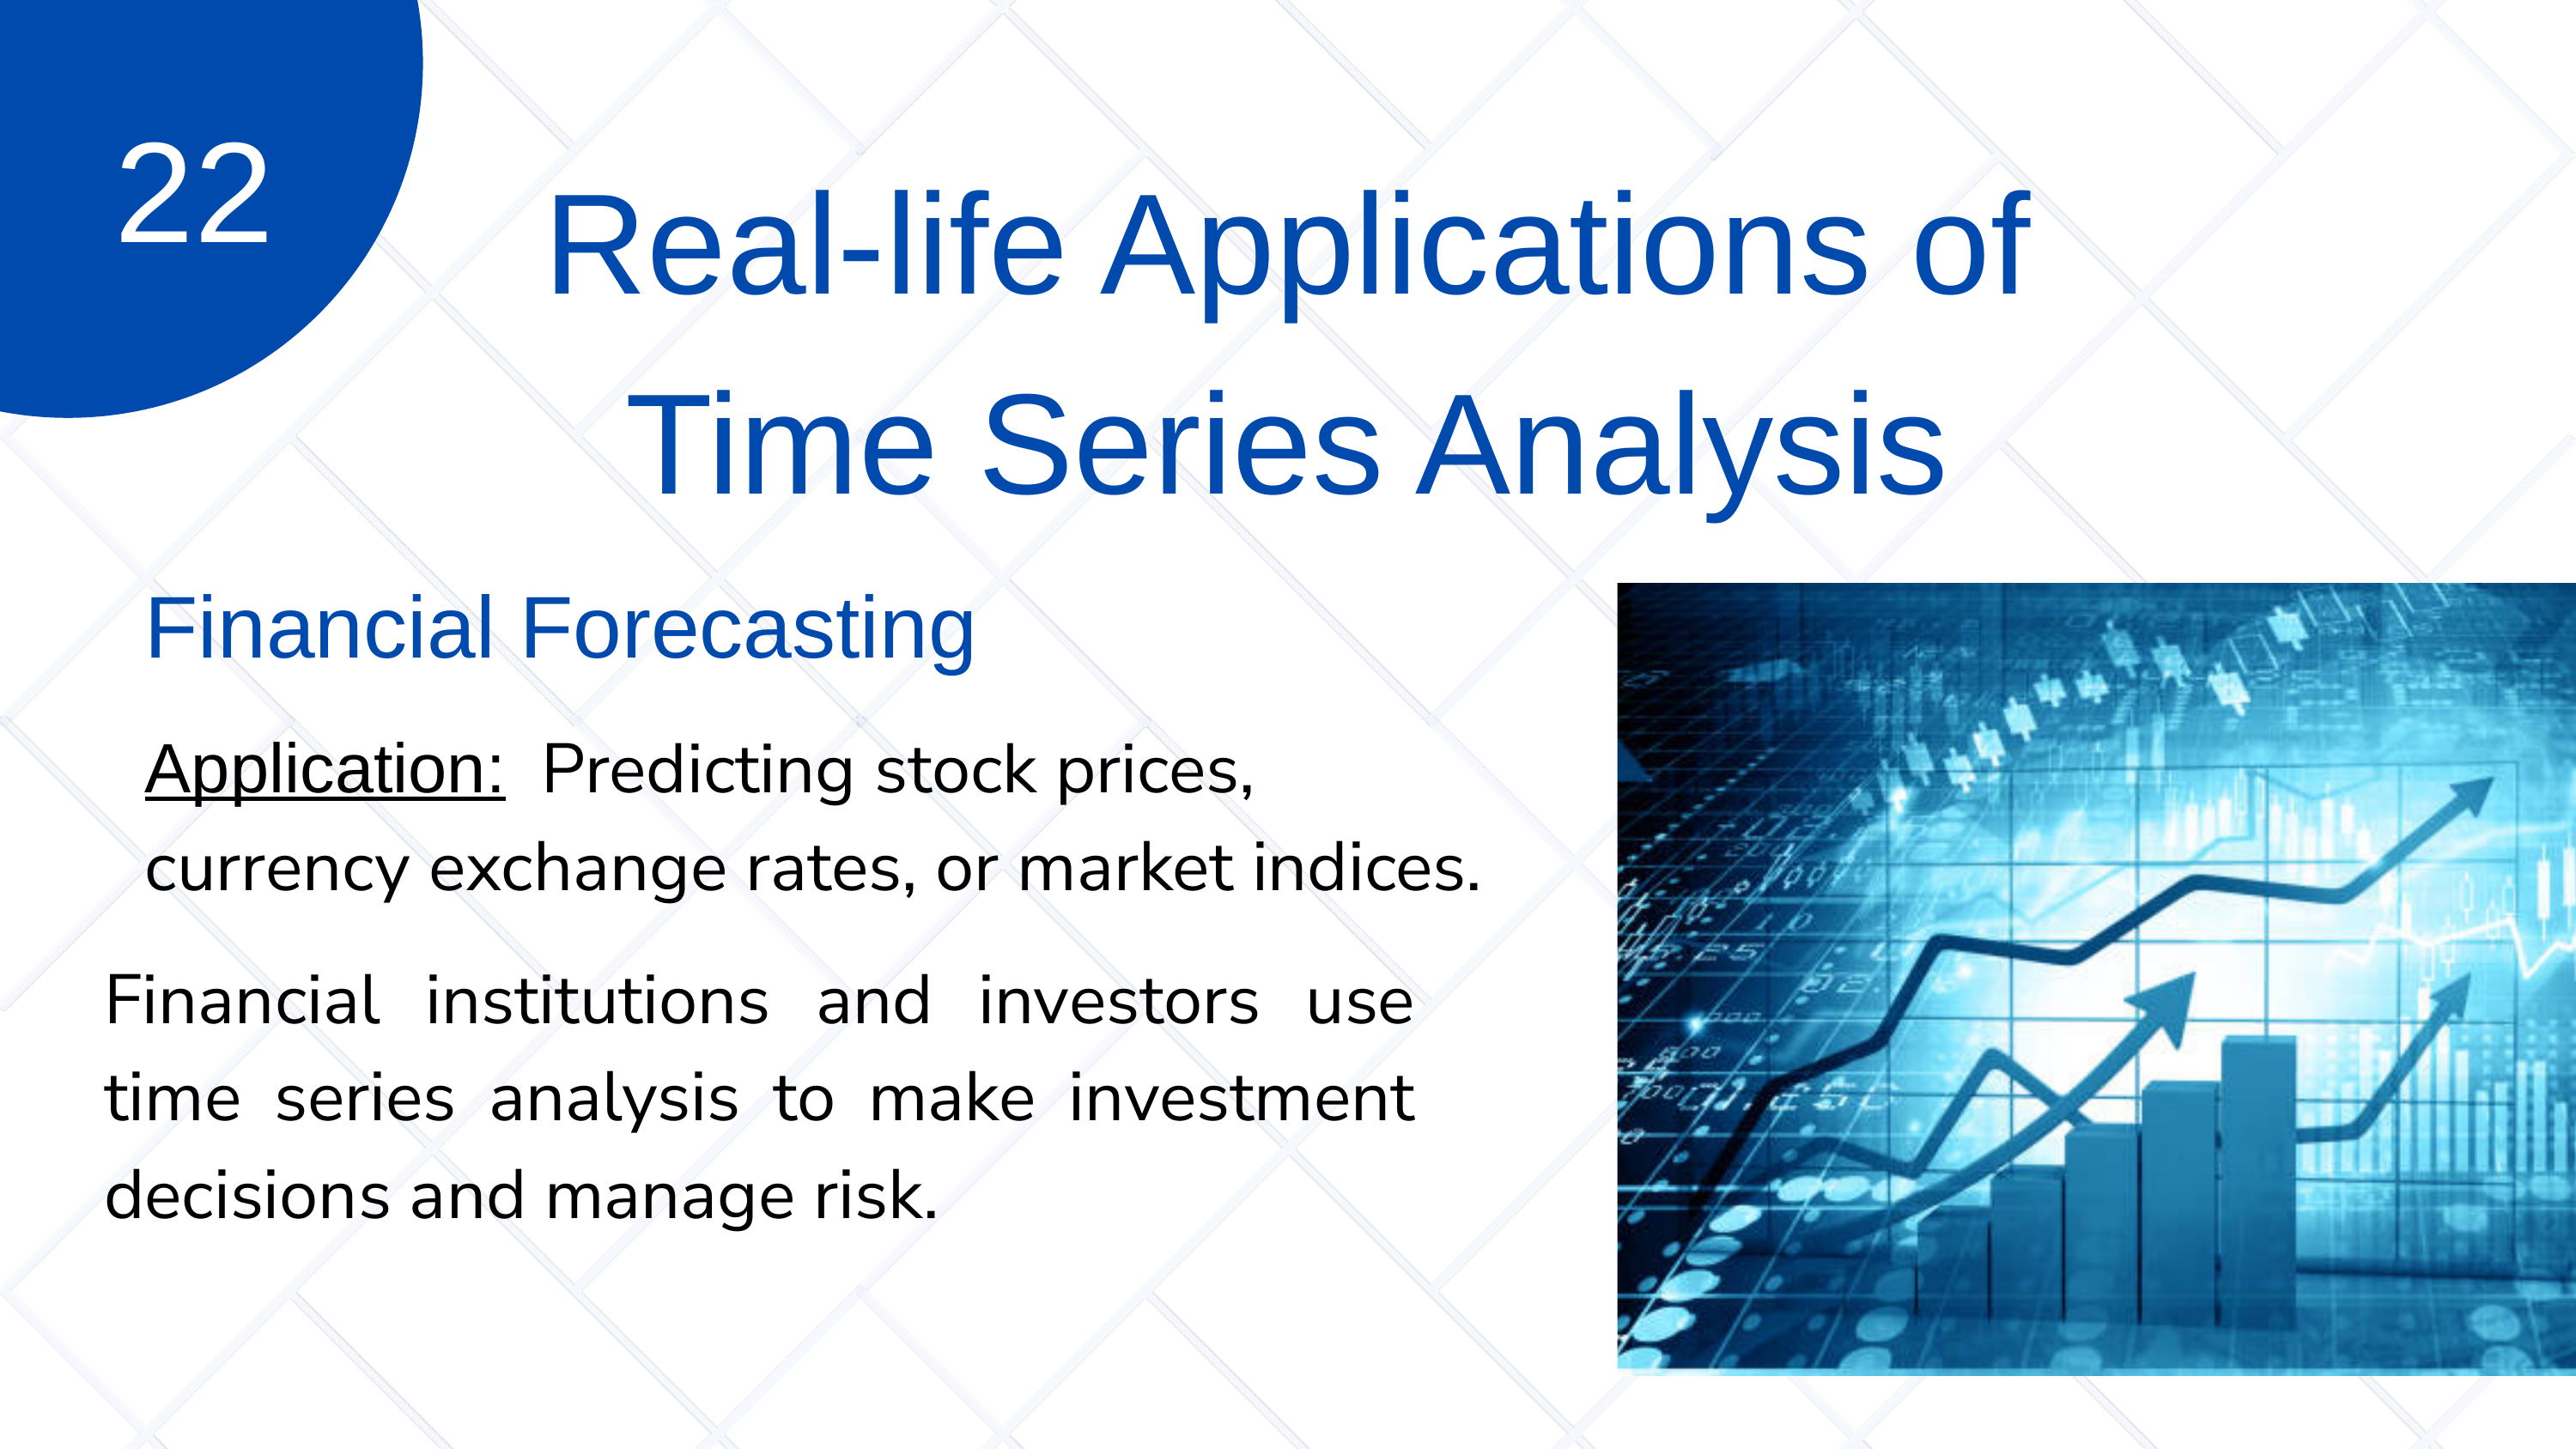

22
Real-life Applications of Time Series Analysis
Financial Forecasting

Application:  Predicting stock prices, currency exchange rates, or market indices.
Financial institutions and investors use time series analysis to make investment decisions and manage risk.